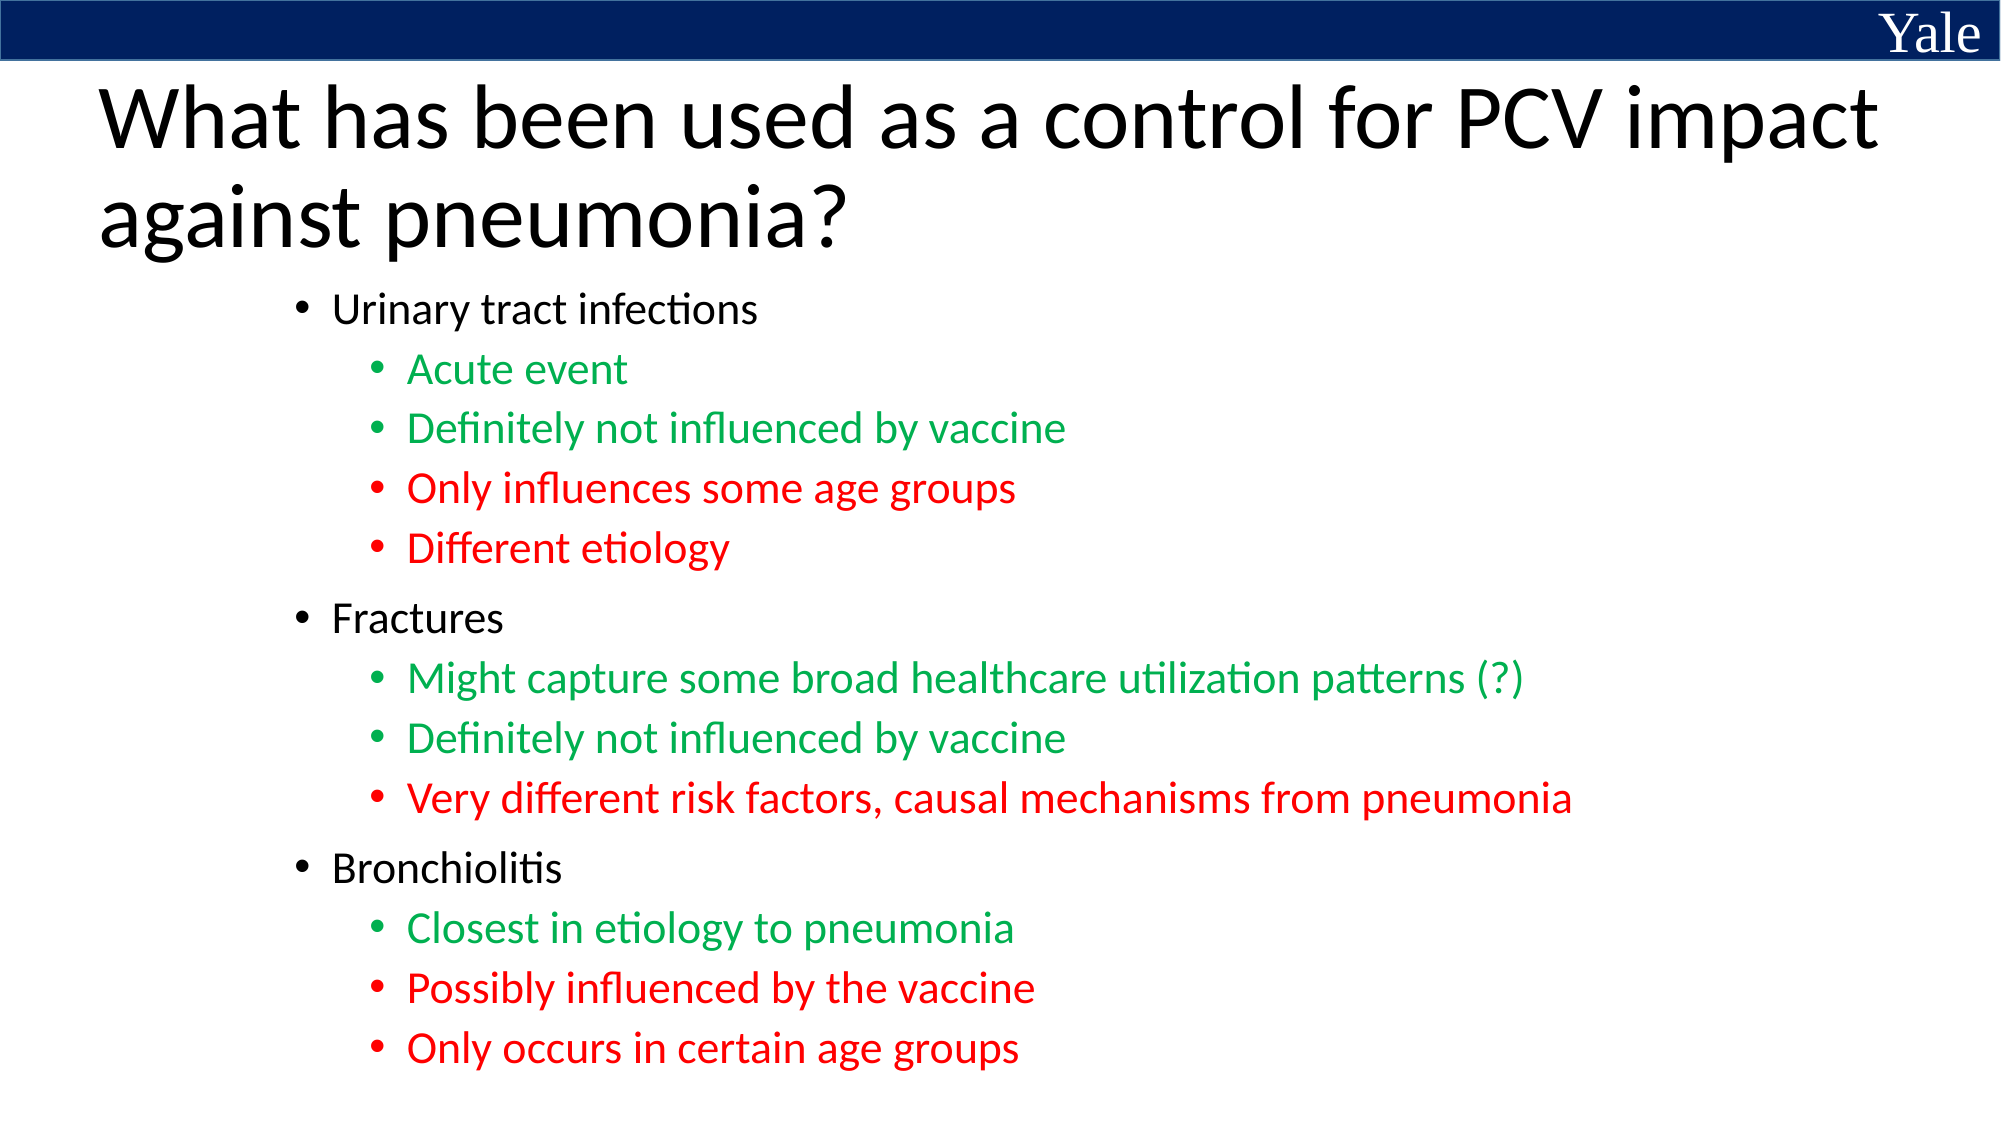

# What has been used as a control for PCV impact against pneumonia?
Urinary tract infections
Acute event
Definitely not influenced by vaccine
Only influences some age groups
Different etiology
Fractures
Might capture some broad healthcare utilization patterns (?)
Definitely not influenced by vaccine
Very different risk factors, causal mechanisms from pneumonia
Bronchiolitis
Closest in etiology to pneumonia
Possibly influenced by the vaccine
Only occurs in certain age groups